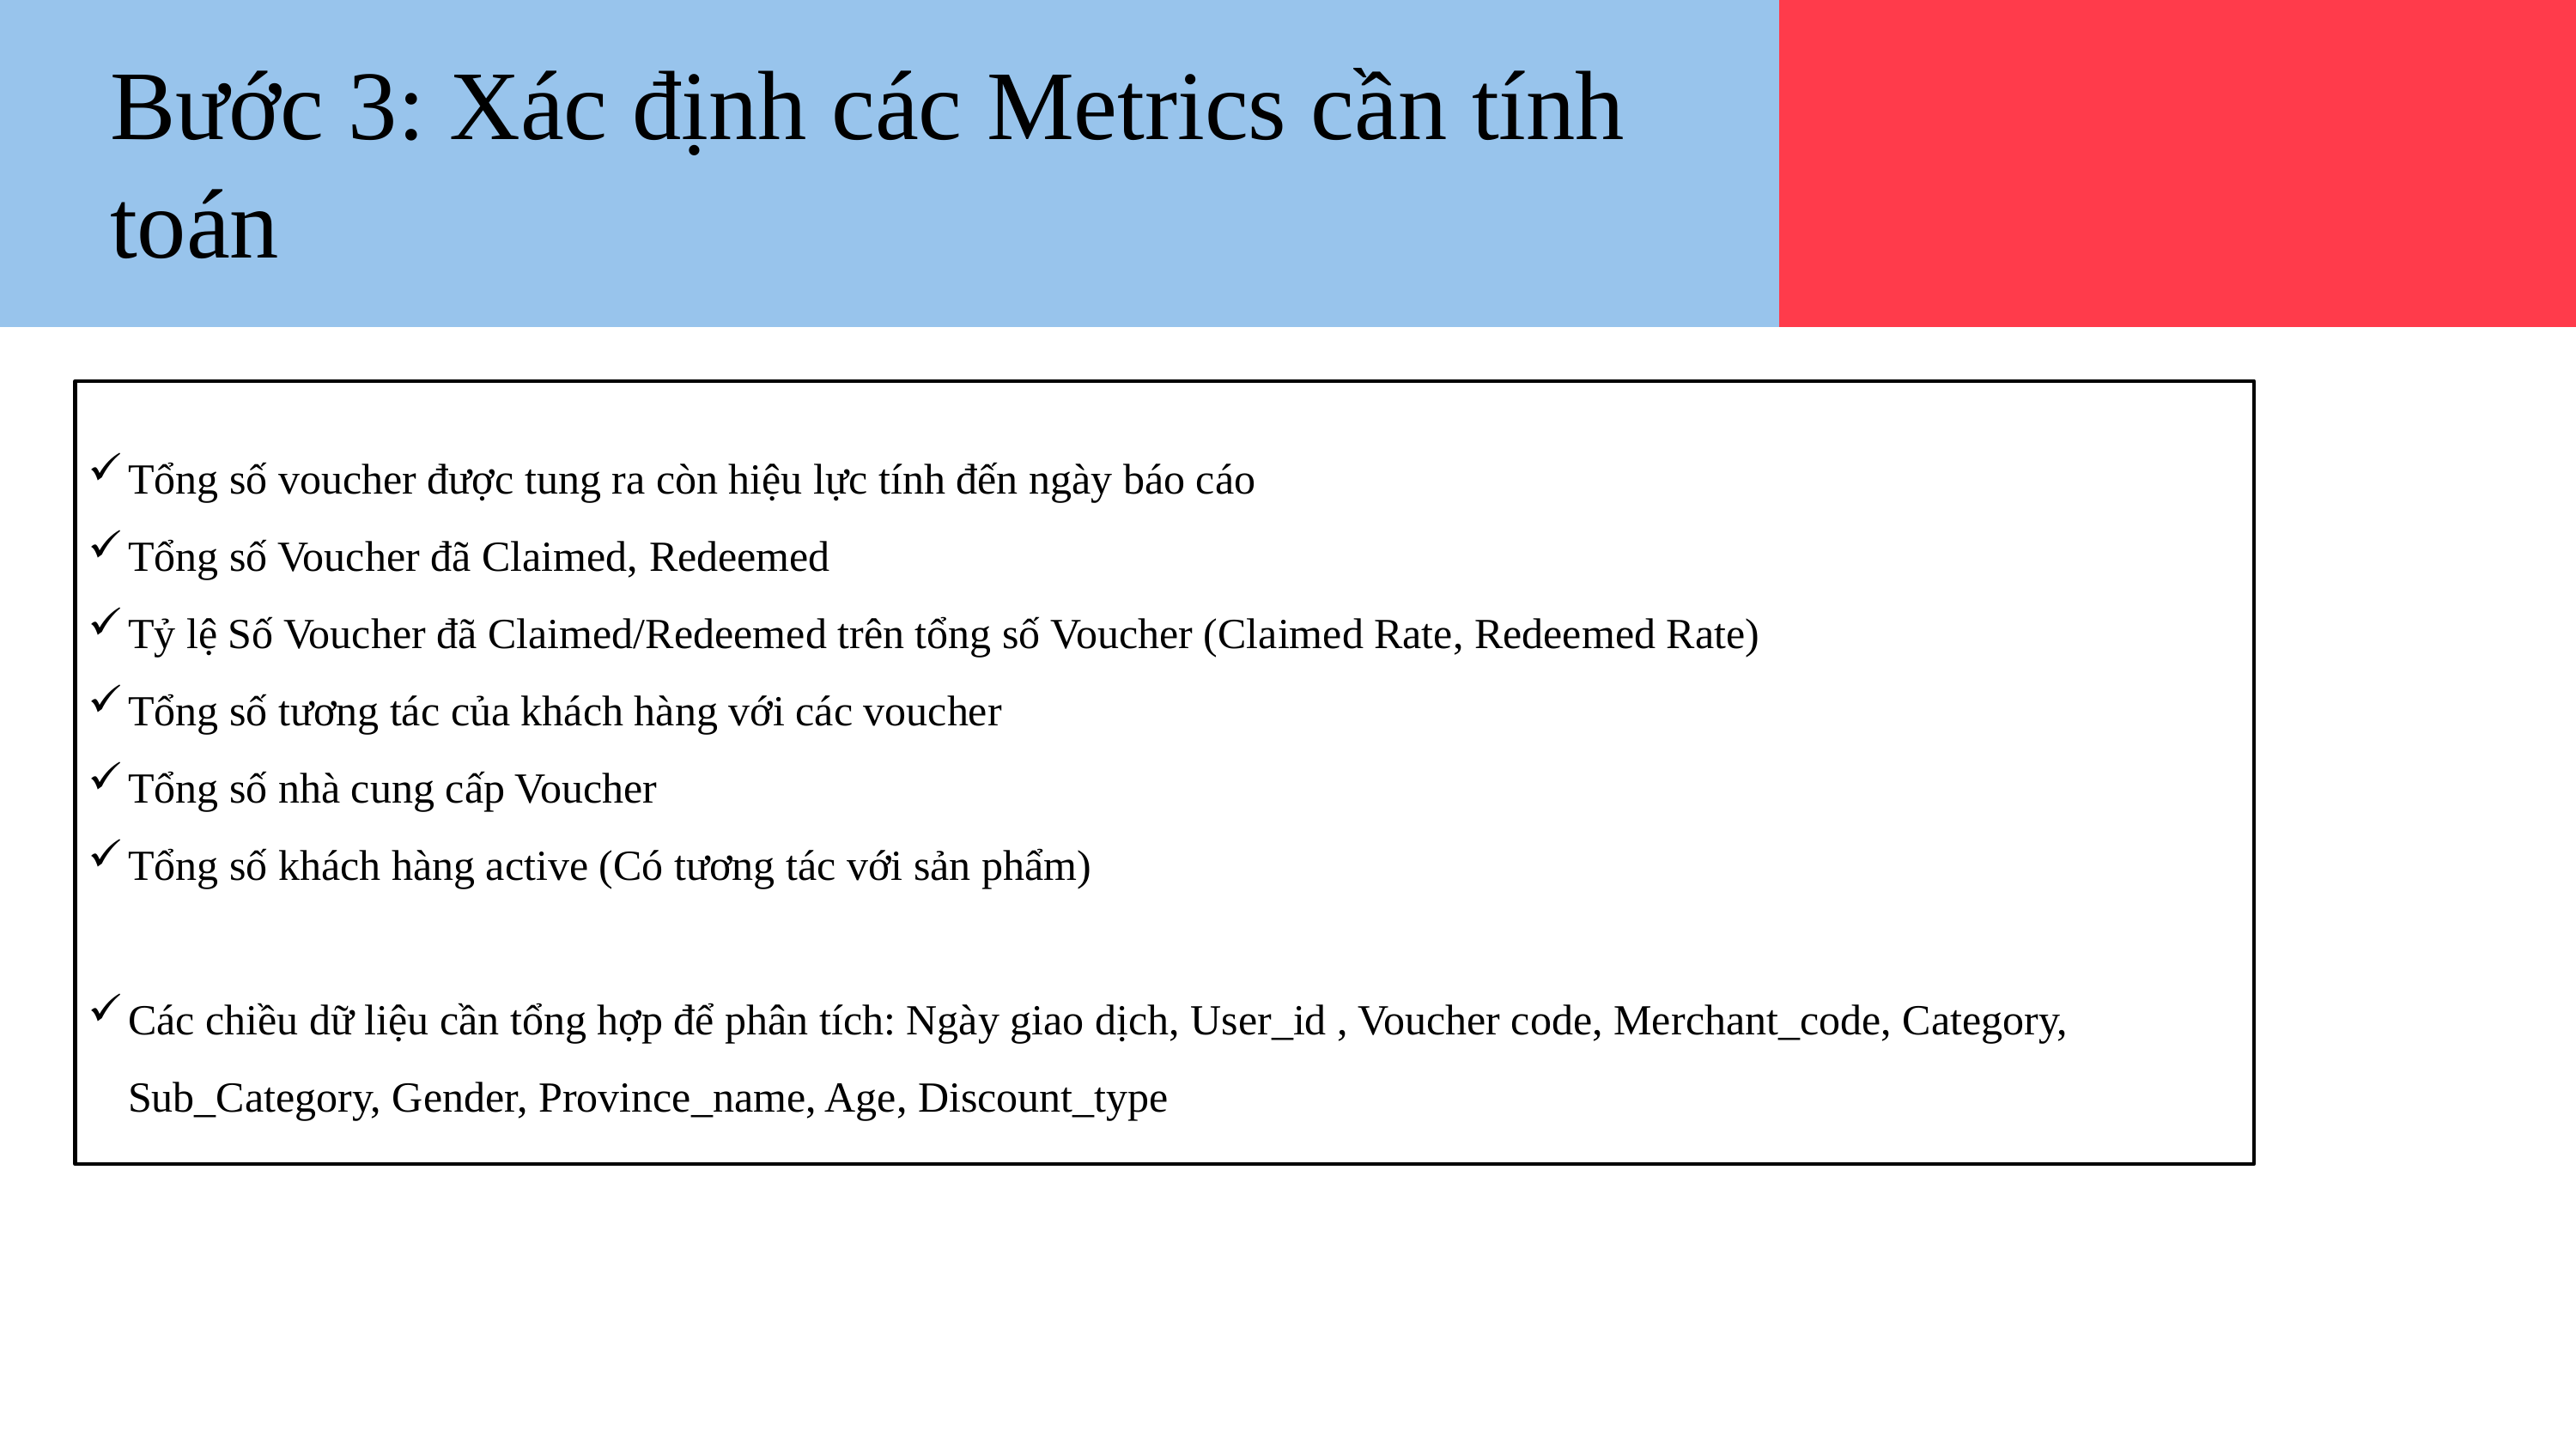

Bước 3: Xác định các Metrics cần tính toán
Tổng số voucher được tung ra còn hiệu lực tính đến ngày báo cáo
Tổng số Voucher đã Claimed, Redeemed
Tỷ lệ Số Voucher đã Claimed/Redeemed trên tổng số Voucher (Claimed Rate, Redeemed Rate)
Tổng số tương tác của khách hàng với các voucher
Tổng số nhà cung cấp Voucher
Tổng số khách hàng active (Có tương tác với sản phẩm)

Các chiều dữ liệu cần tổng hợp để phân tích: Ngày giao dịch, User_id , Voucher code, Merchant_code, Category, Sub_Category, Gender, Province_name, Age, Discount_type